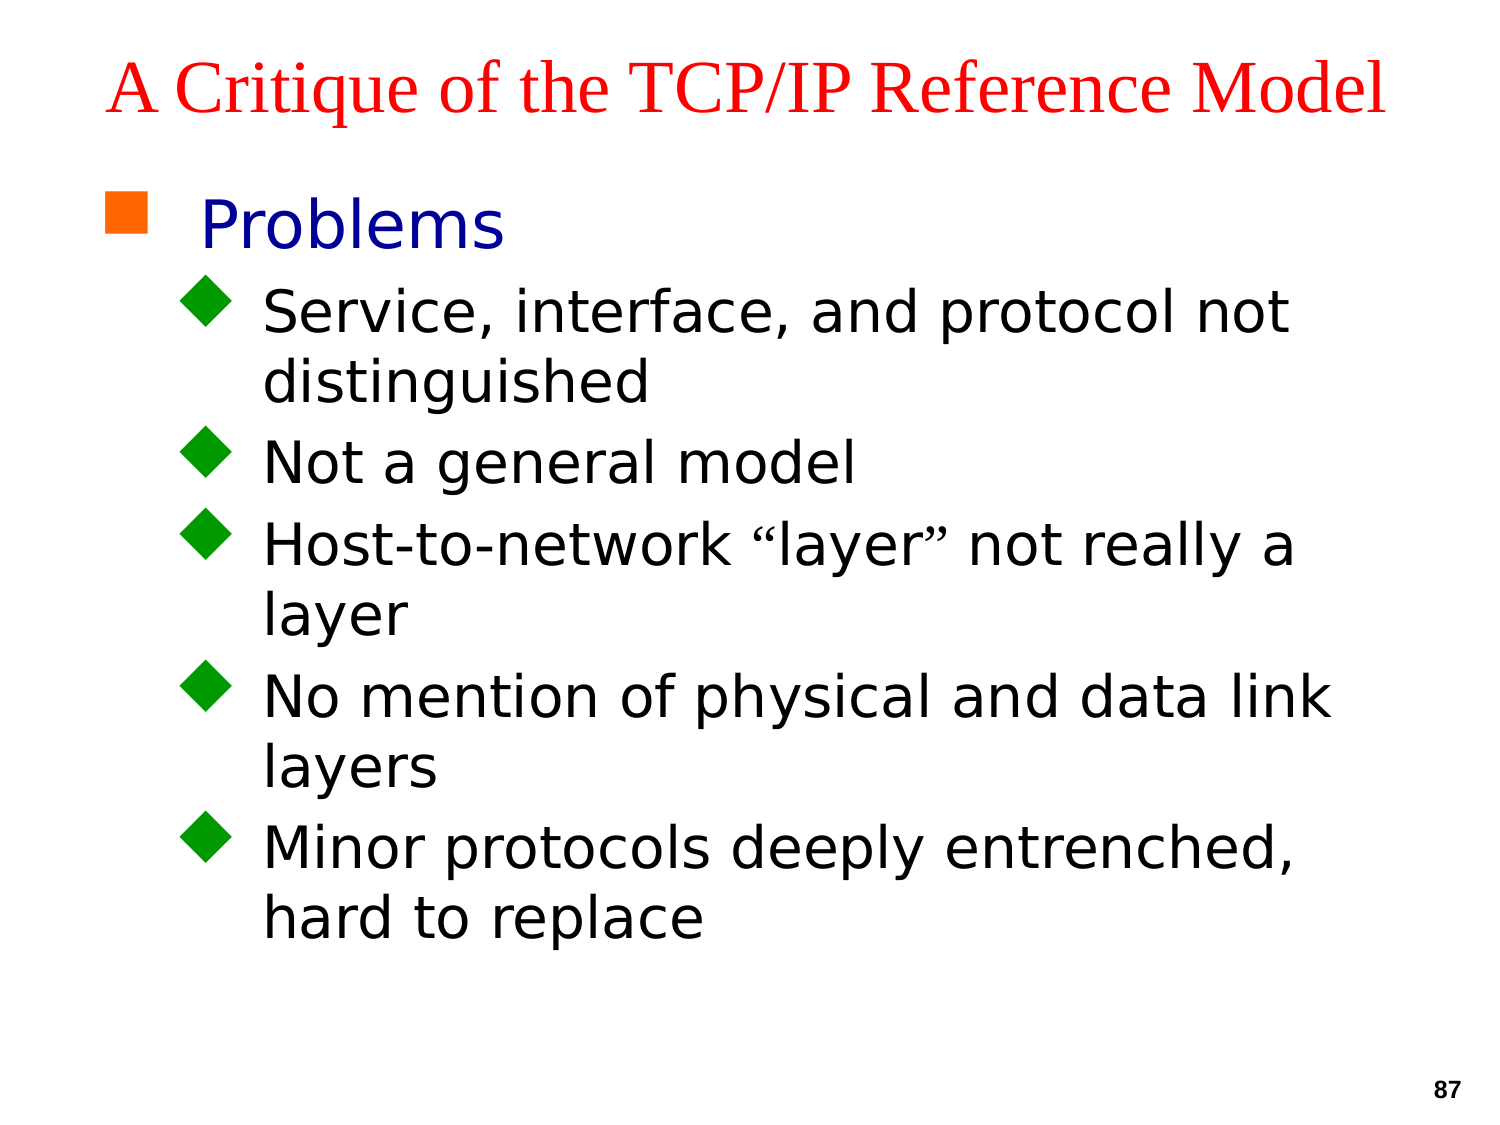

# A Critique of the TCP/IP Reference Model
Problems
Service, interface, and protocol not distinguished
Not a general model
Host-to-network “layer” not really a layer
No mention of physical and data link layers
Minor protocols deeply entrenched, hard to replace